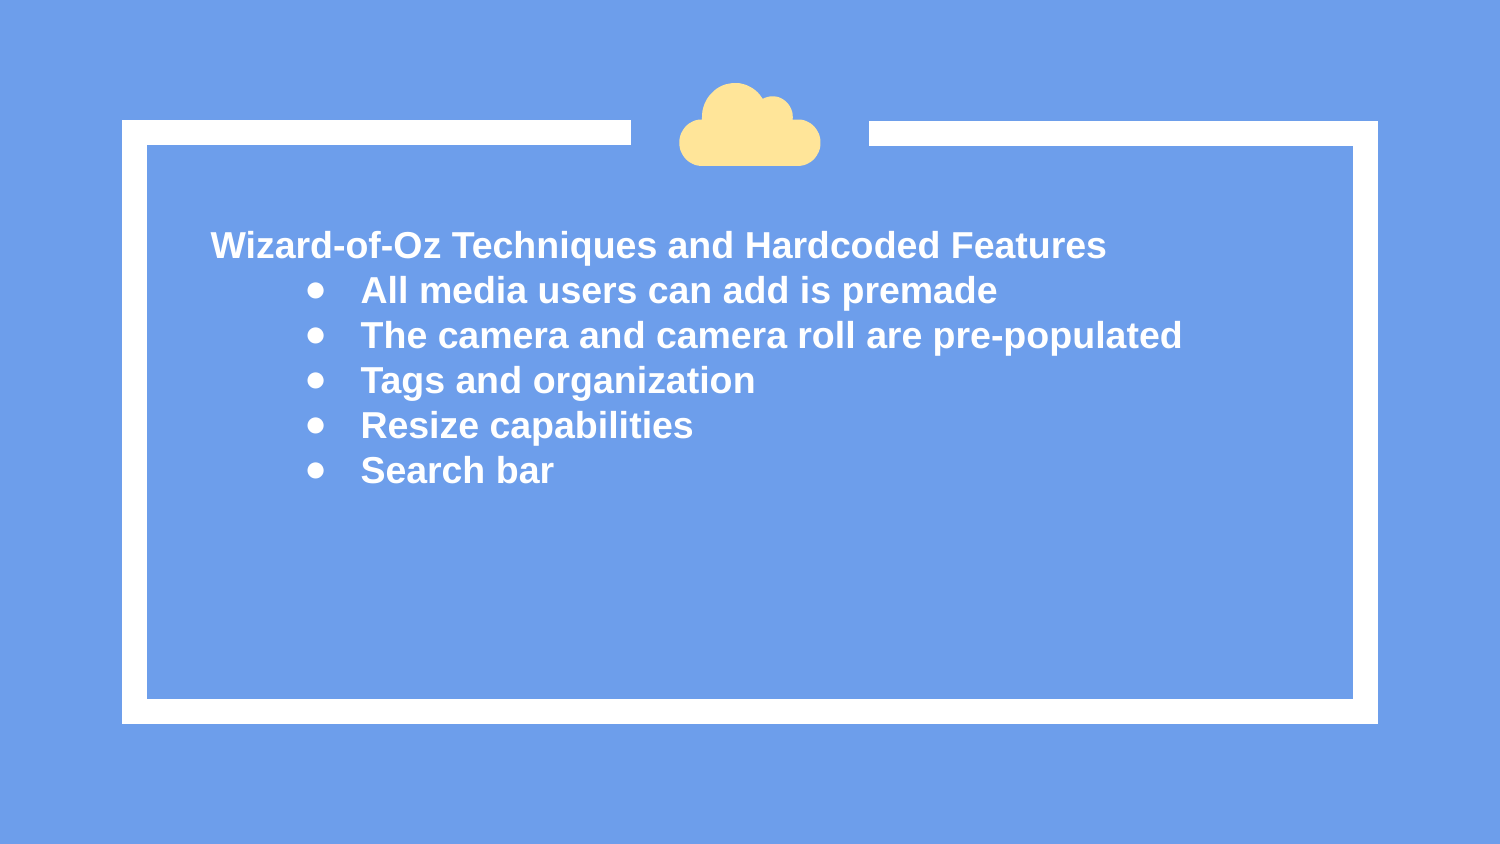

Wizard-of-Oz Techniques and Hardcoded Features
All media users can add is premade
The camera and camera roll are pre-populated
Tags and organization
Resize capabilities
Search bar